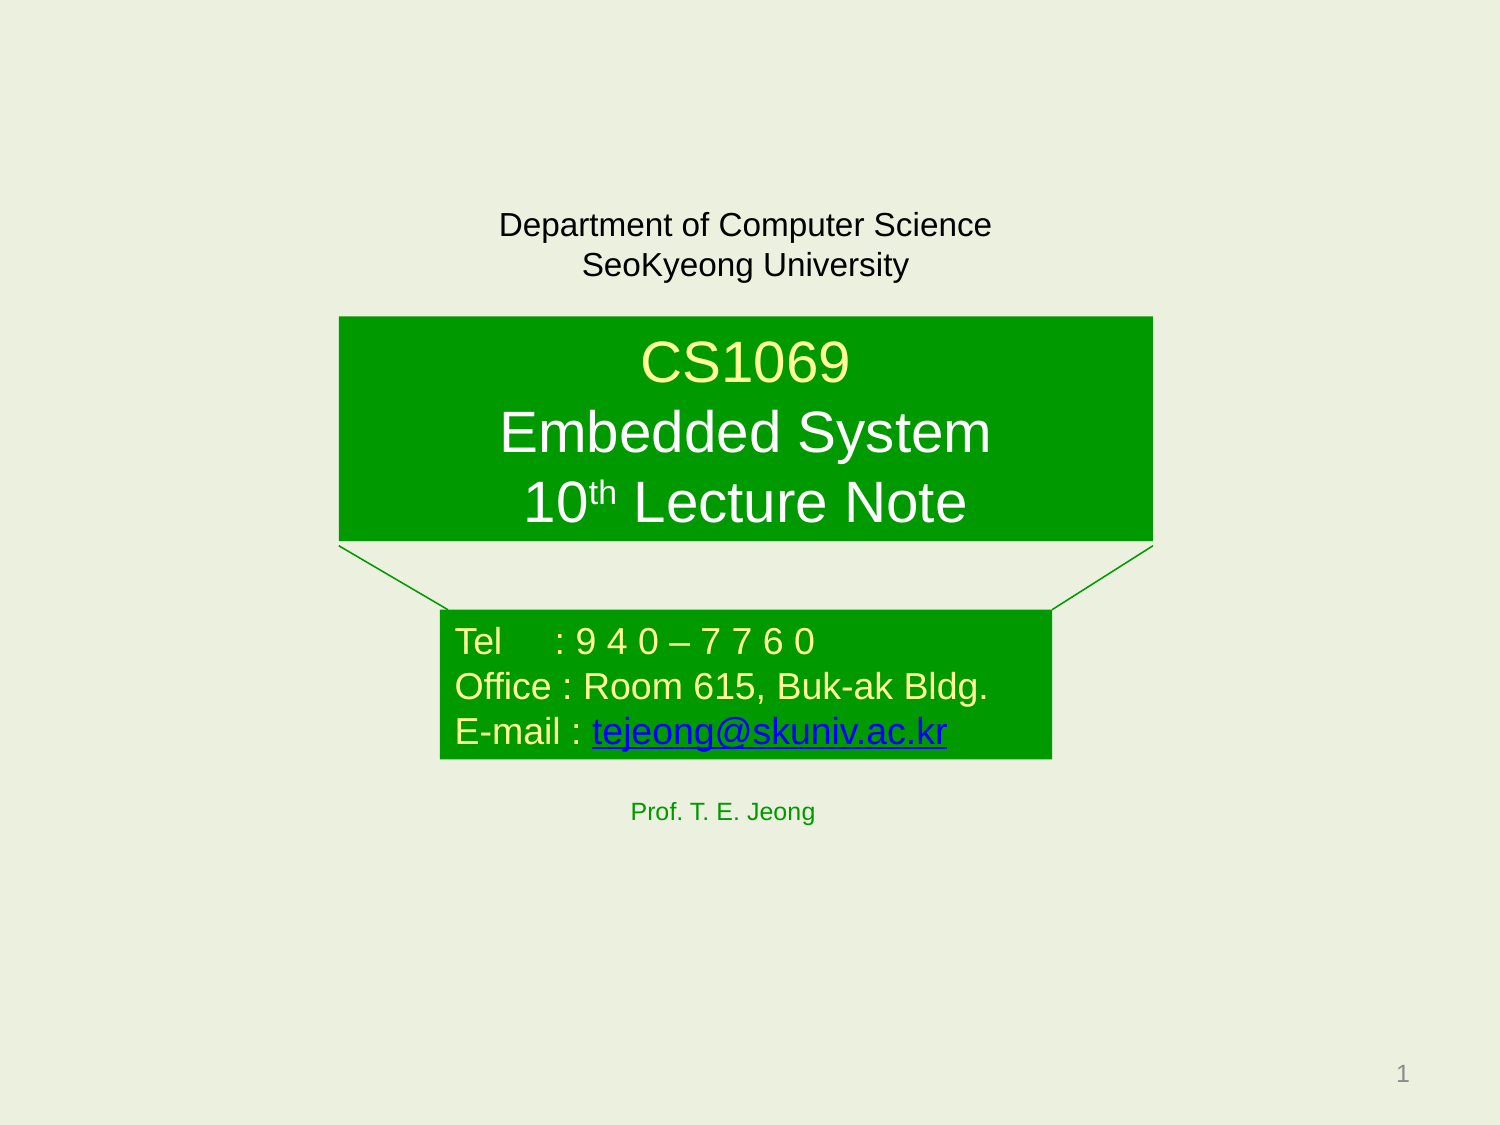

Department of Computer Science
SeoKyeong University
CS1069
Embedded System
10th Lecture Note
Tel     : 9 4 0 – 7 7 6 0
Office : Room 615, Buk-ak Bldg.
E-mail : tejeong@skuniv.ac.kr
Prof. T. E. Jeong
1